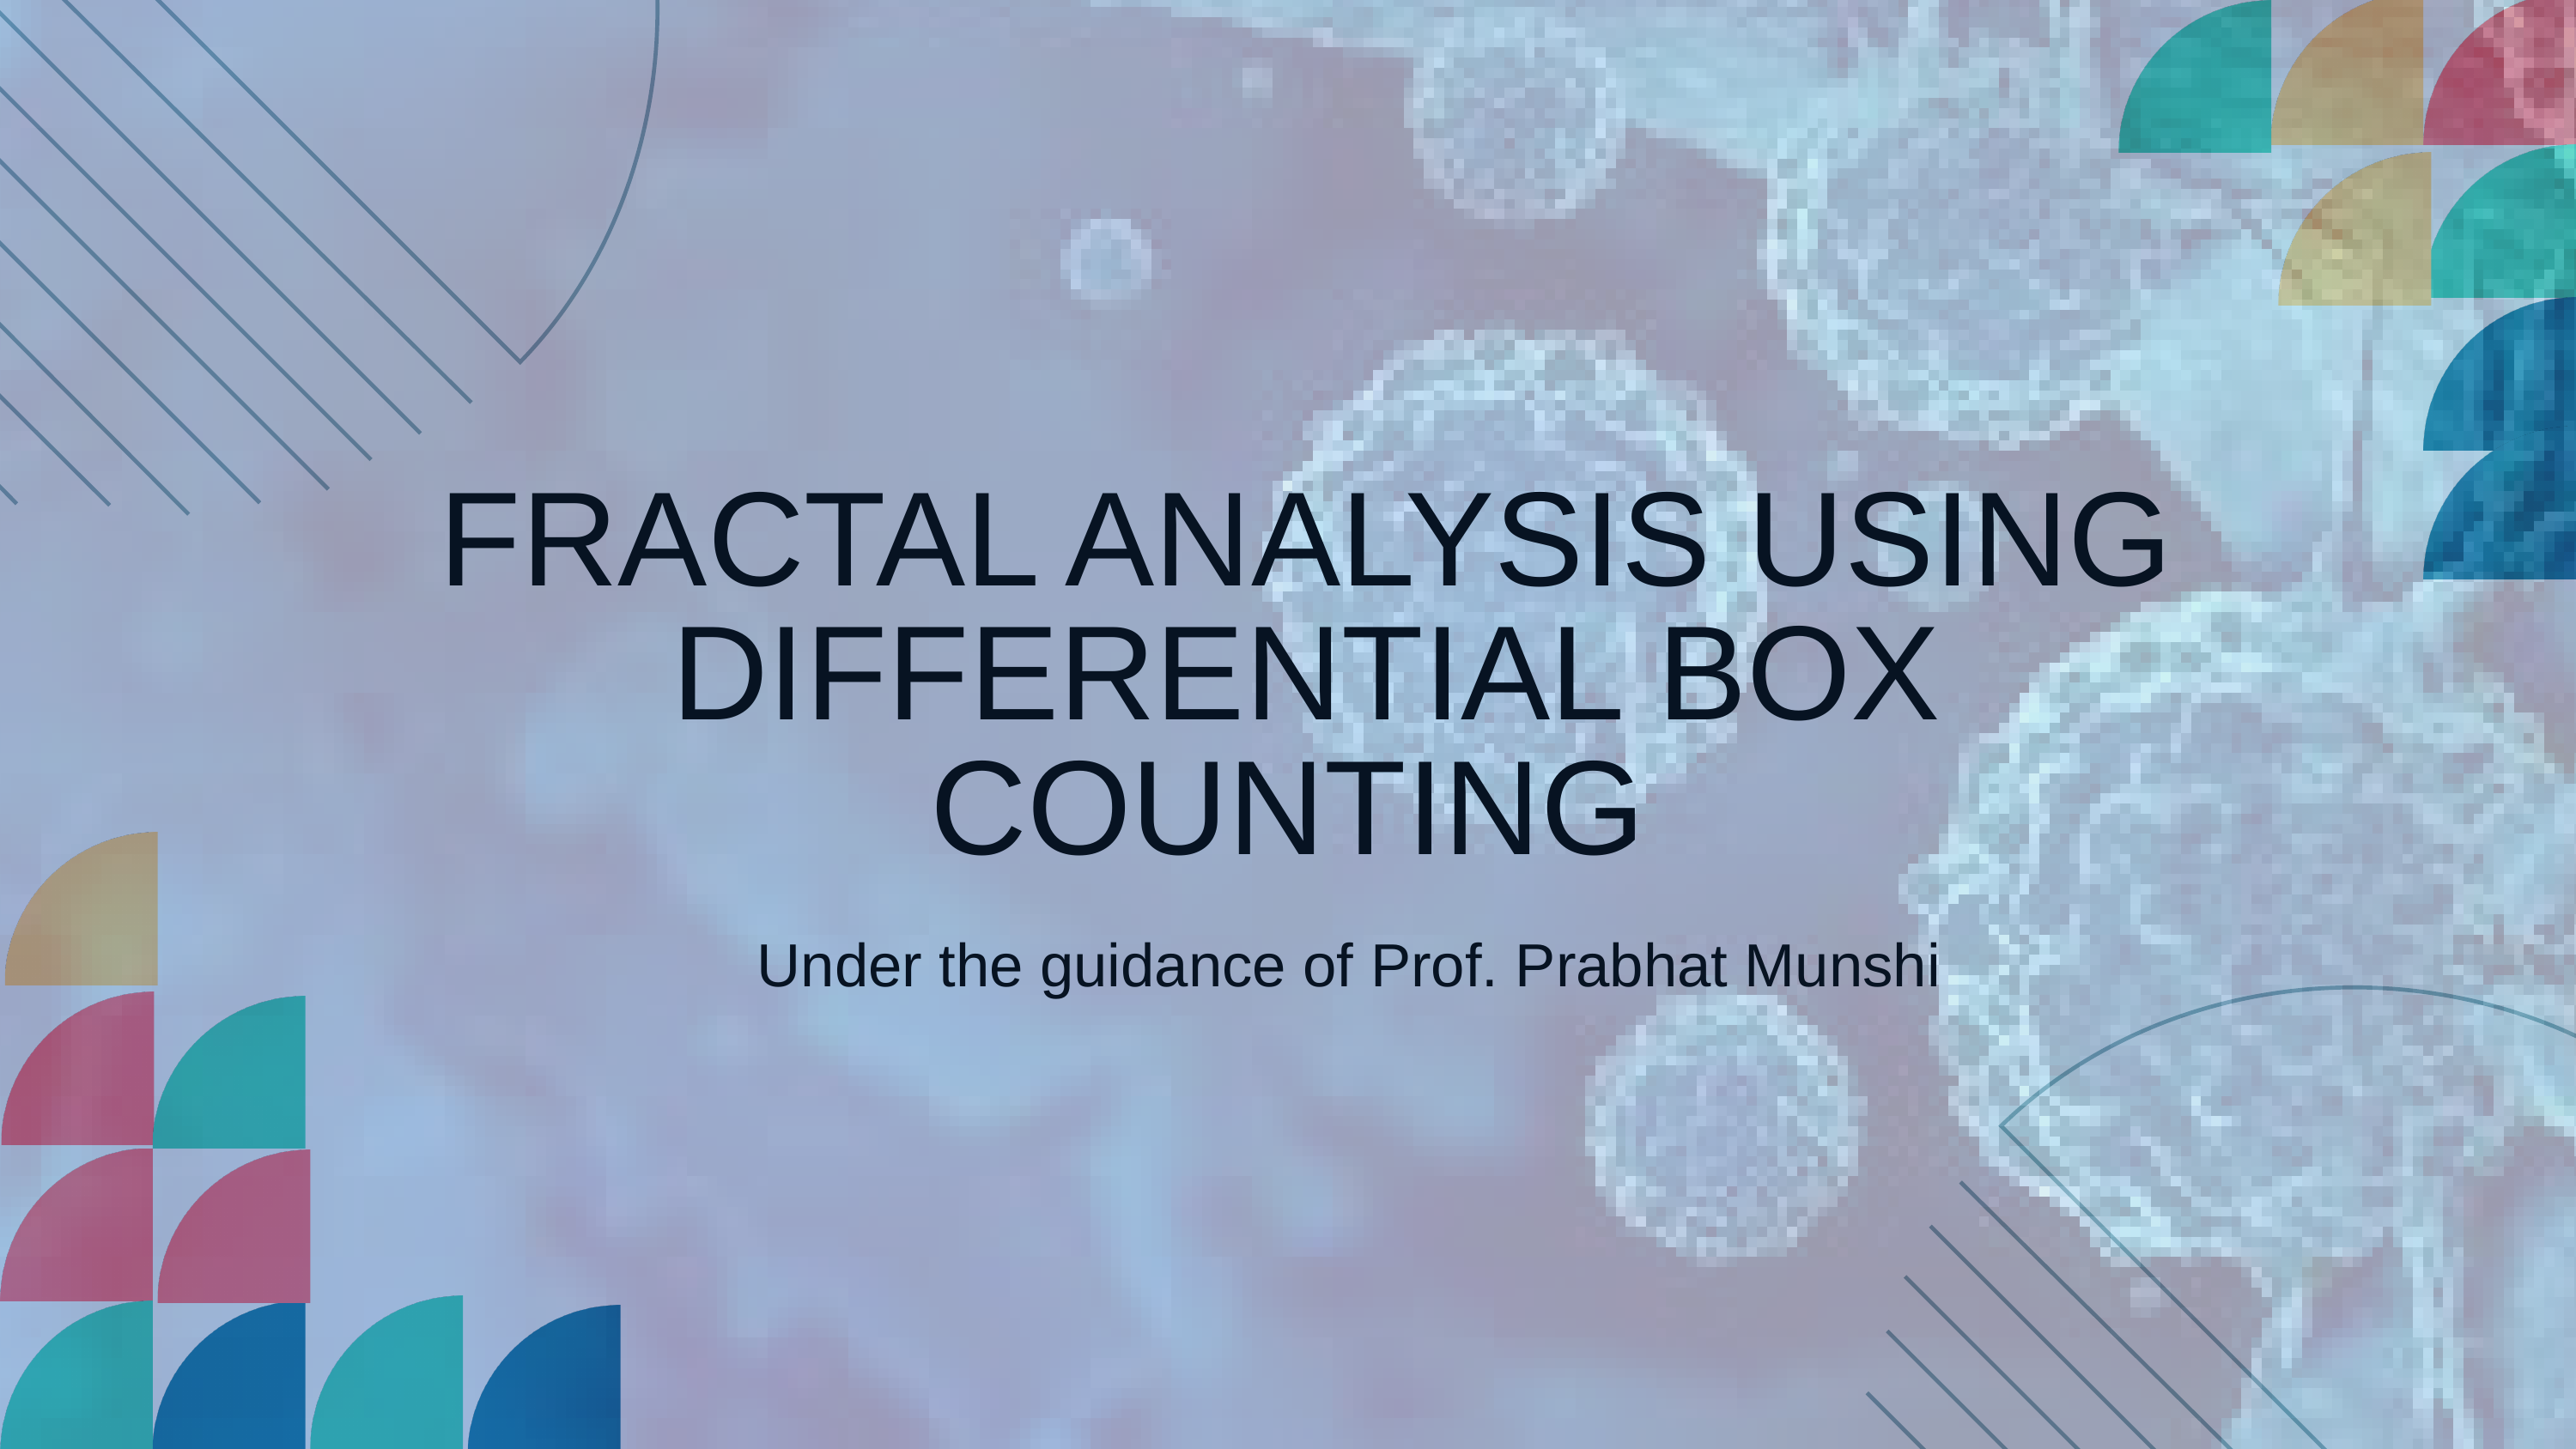

FRACTAL ANALYSIS USING DIFFERENTIAL BOX COUNTING

Under the guidance of Prof. Prabhat Munshi